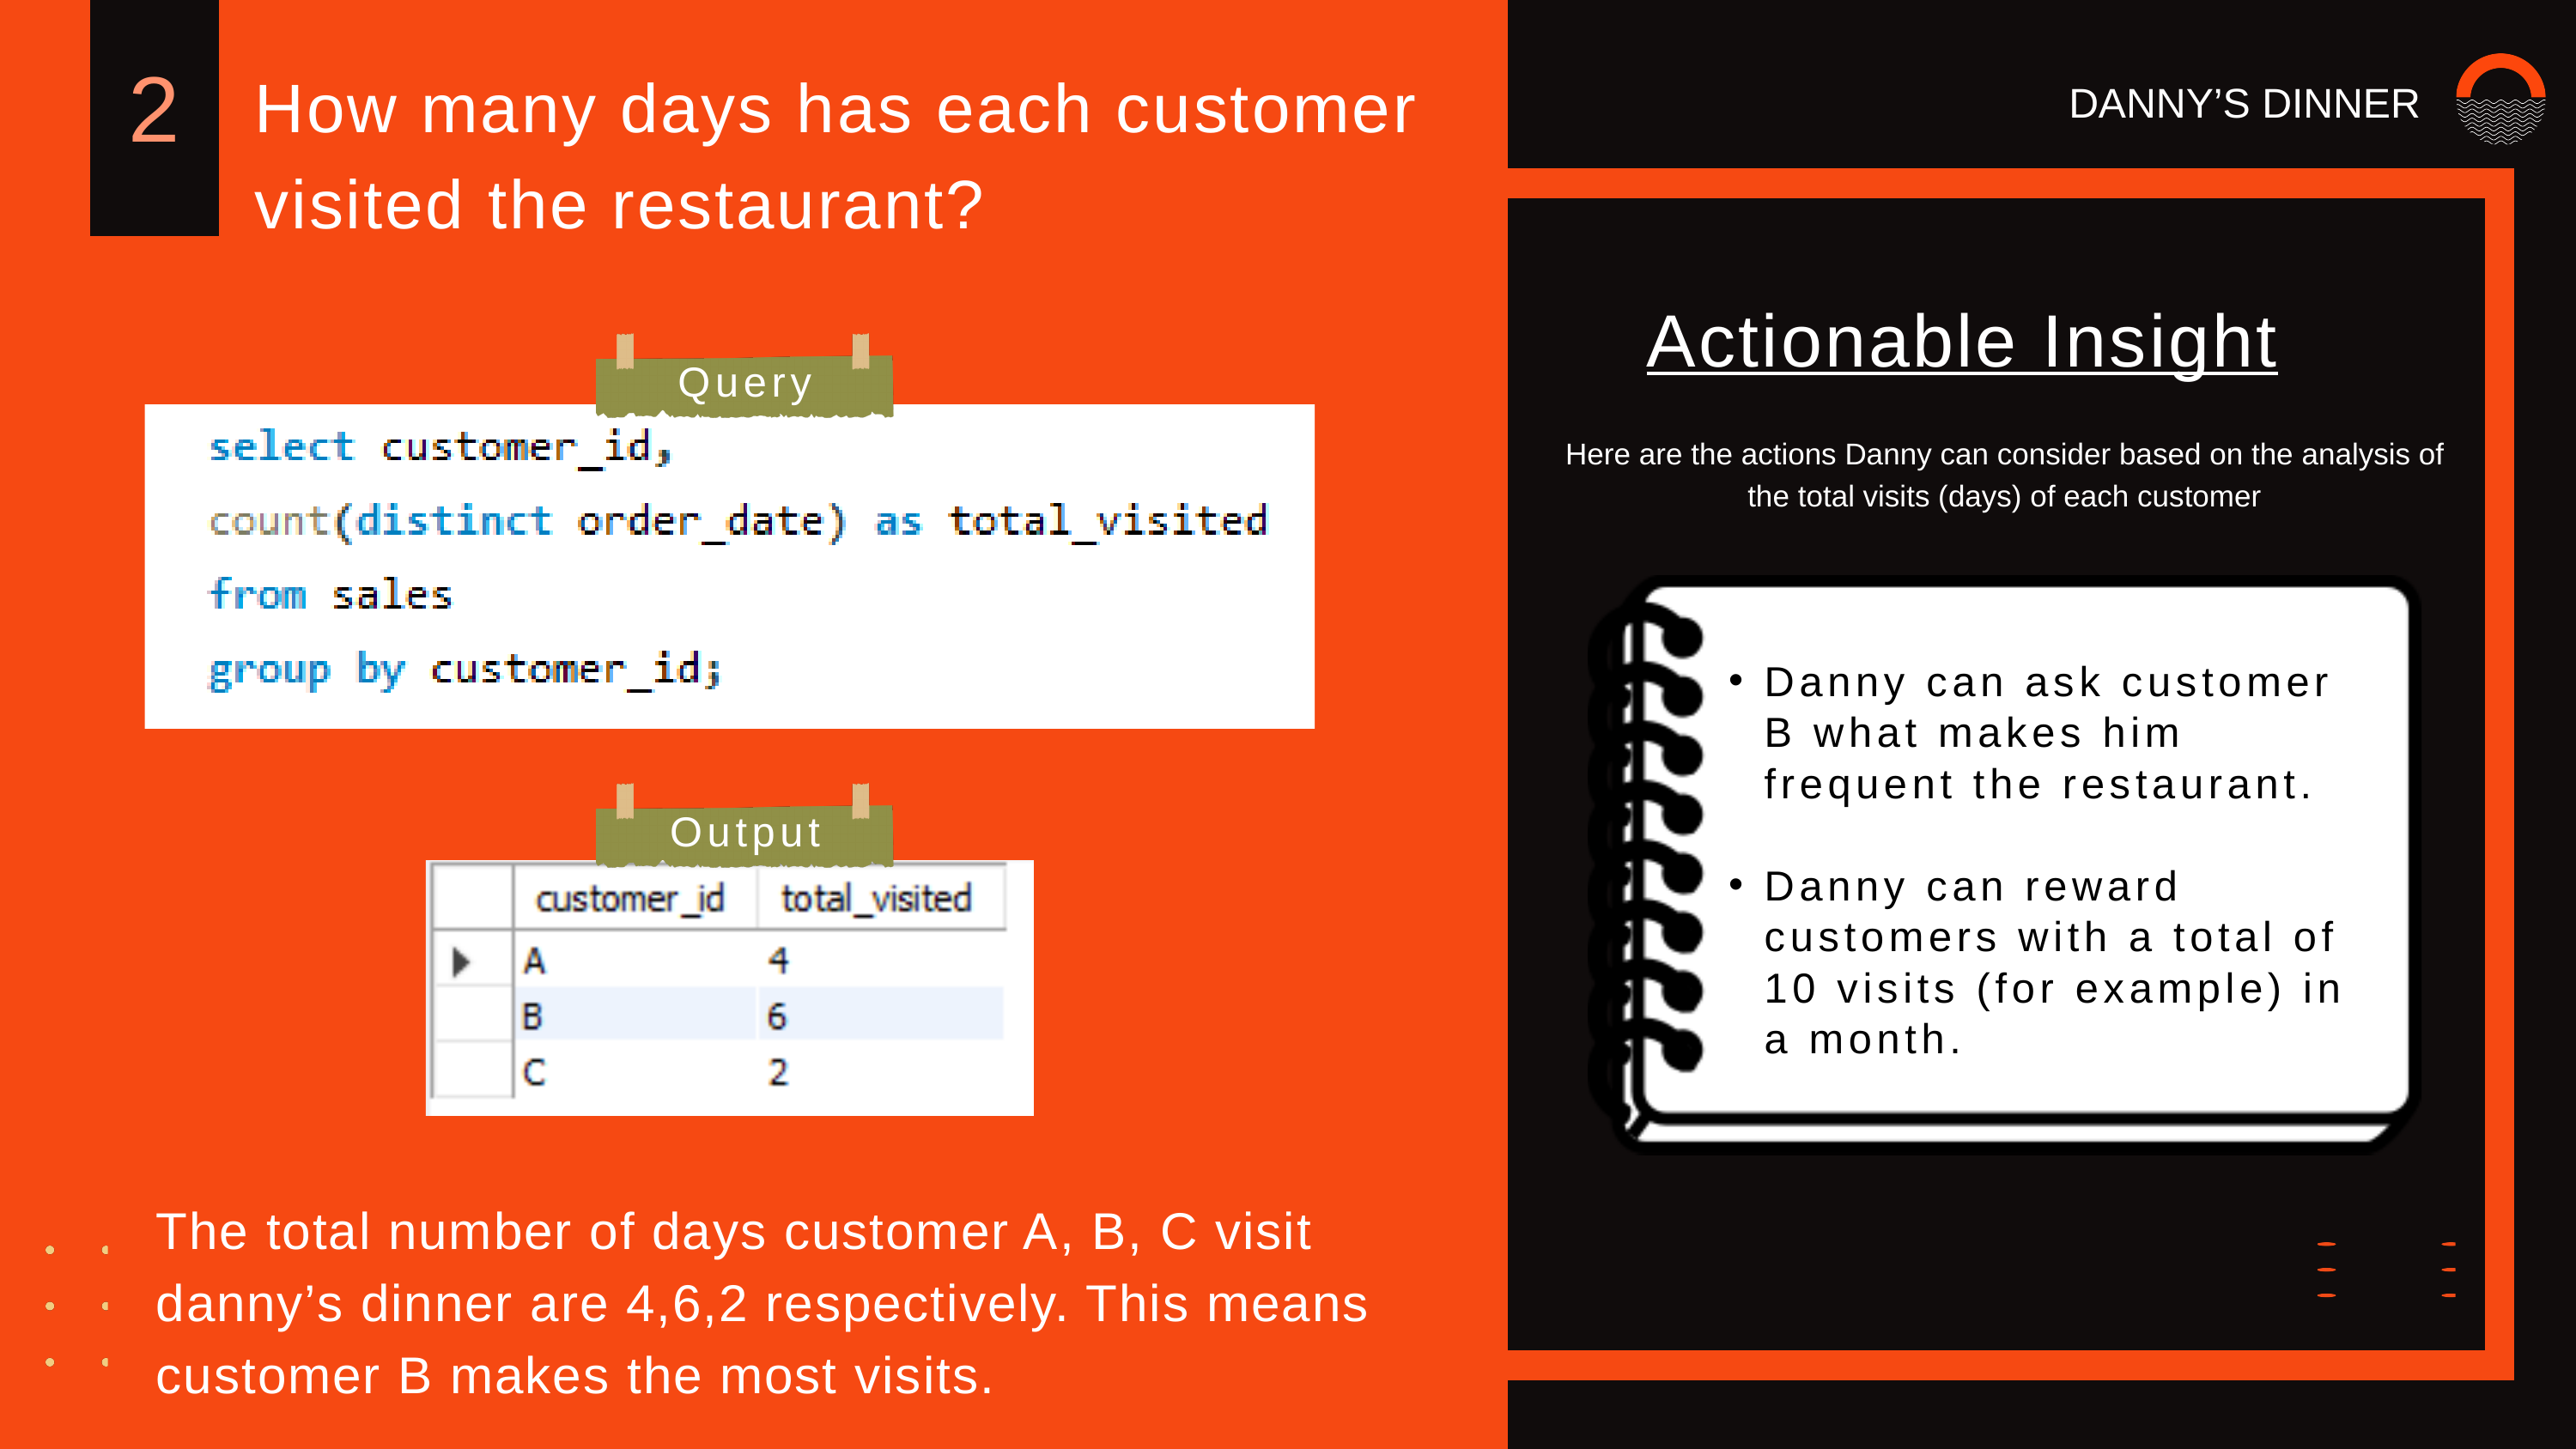

2
How many days has each customer visited the restaurant?

DANNY’S DINNER

Actionable Insight

Query

Here are the actions Danny can consider based on the analysis of the total visits (days) of each customer

Danny can ask customer B what makes him frequent the restaurant.

Danny can reward customers with a total of 10 visits (for example) in a month.

Output

The total number of days customer A, B, C visit danny’s dinner are 4,6,2 respectively. This means customer B makes the most visits.